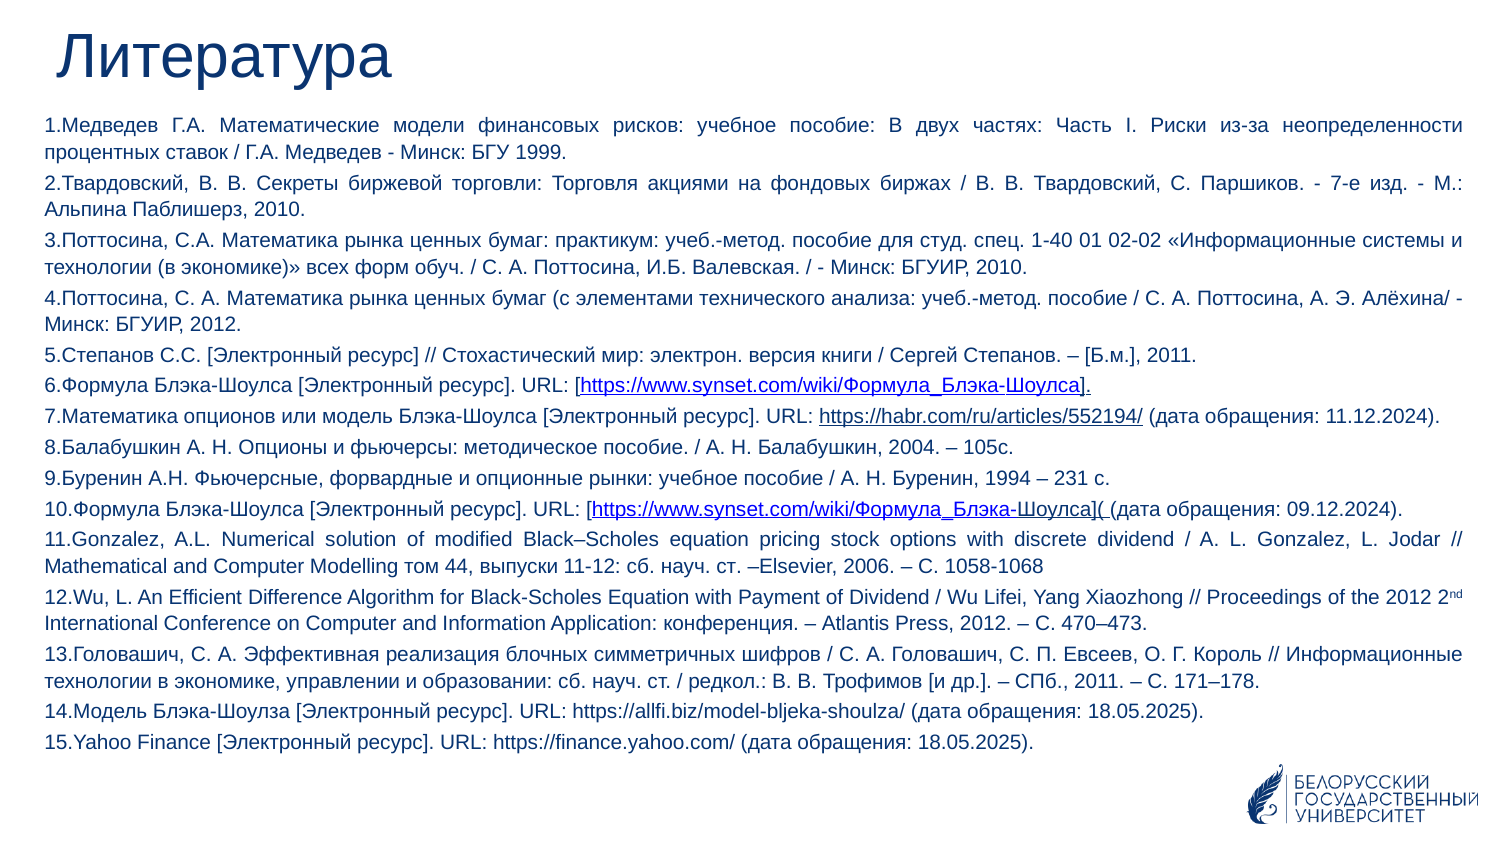

Литература
Медведев Г.А. Математические модели финансовых рисков: учебное пособие: В двух частях: Часть I. Риски из-за неопределенности процентных ставок / Г.А. Медведев - Минск: БГУ 1999.
Твардовский, В. В. Секреты биржевой торговли: Торговля акциями на фондовых биржах / В. В. Твардовский, С. Паршиков. - 7-е изд. - М.: Альпина Паблишерз, 2010.
Поттосина, С.А. Математика рынка ценных бумаг: практикум: учеб.-метод. пособие для студ. спец. 1-40 01 02-02 «Информационные системы и технологии (в экономике)» всех форм обуч. / С. А. Поттосина, И.Б. Валевская. / - Минск: БГУИР, 2010.
Поттосина, С. А. Математика рынка ценных бумаг (с элементами технического анализа: учеб.-метод. пособие / С. А. Поттосина, А. Э. Алёхина/ - Минск: БГУИР, 2012.
Степанов С.С. [Электронный ресурс] // Стохастический мир: электрон. версия книги / Сергей Степанов. – [Б.м.], 2011.
Формула Блэка-Шоулса [Электронный ресурс]. URL: [https://www.synset.com/wiki/Формула_Блэка-Шоулса].
Математика опционов или модель Блэка-Шоулса [Электронный ресурс]. URL: https://habr.com/ru/articles/552194/ (дата обращения: 11.12.2024).
Балабушкин А. Н. Опционы и фьючерсы: методическое пособие. / А. Н. Балабушкин, 2004. – 105с.
Буренин А.Н. Фьючерсные, форвардные и опционные рынки: учебное пособие / А. Н. Буренин, 1994 – 231 с.
Формула Блэка-Шоулса [Электронный ресурс]. URL: [https://www.synset.com/wiki/Формула_Блэка-Шоулса]( (дата обращения: 09.12.2024).
Gonzalez, A.L. Numerical solution of modified Black–Scholes equation pricing stock options with discrete dividend / A. L. Gonzalez, L. Jodar // Mathematical and Computer Modelling том 44, выпуски 11-12: сб. науч. ст. –Elsevier, 2006. – С. 1058-1068
Wu, L. An Efficient Difference Algorithm for Black-Scholes Equation with Payment of Dividend / Wu Lifei, Yang Xiaozhong // Proceedings of the 2012 2nd International Conference on Computer and Information Application: конференция. – Atlantis Press, 2012. – С. 470–473.
Головашич, С. А. Эффективная реализация блочных симметричных шифров / С. А. Головашич, С. П. Евсеев, О. Г. Король // Информационные технологии в экономике, управлении и образовании: сб. науч. ст. / редкол.: В. В. Трофимов [и др.]. – СПб., 2011. – С. 171–178.
Модель Блэка-Шоулза [Электронный ресурс]. URL: https://allfi.biz/model-bljeka-shoulza/ (дата обращения: 18.05.2025).
Yahoo Finance [Электронный ресурс]. URL: https://finance.yahoo.com/ (дата обращения: 18.05.2025).